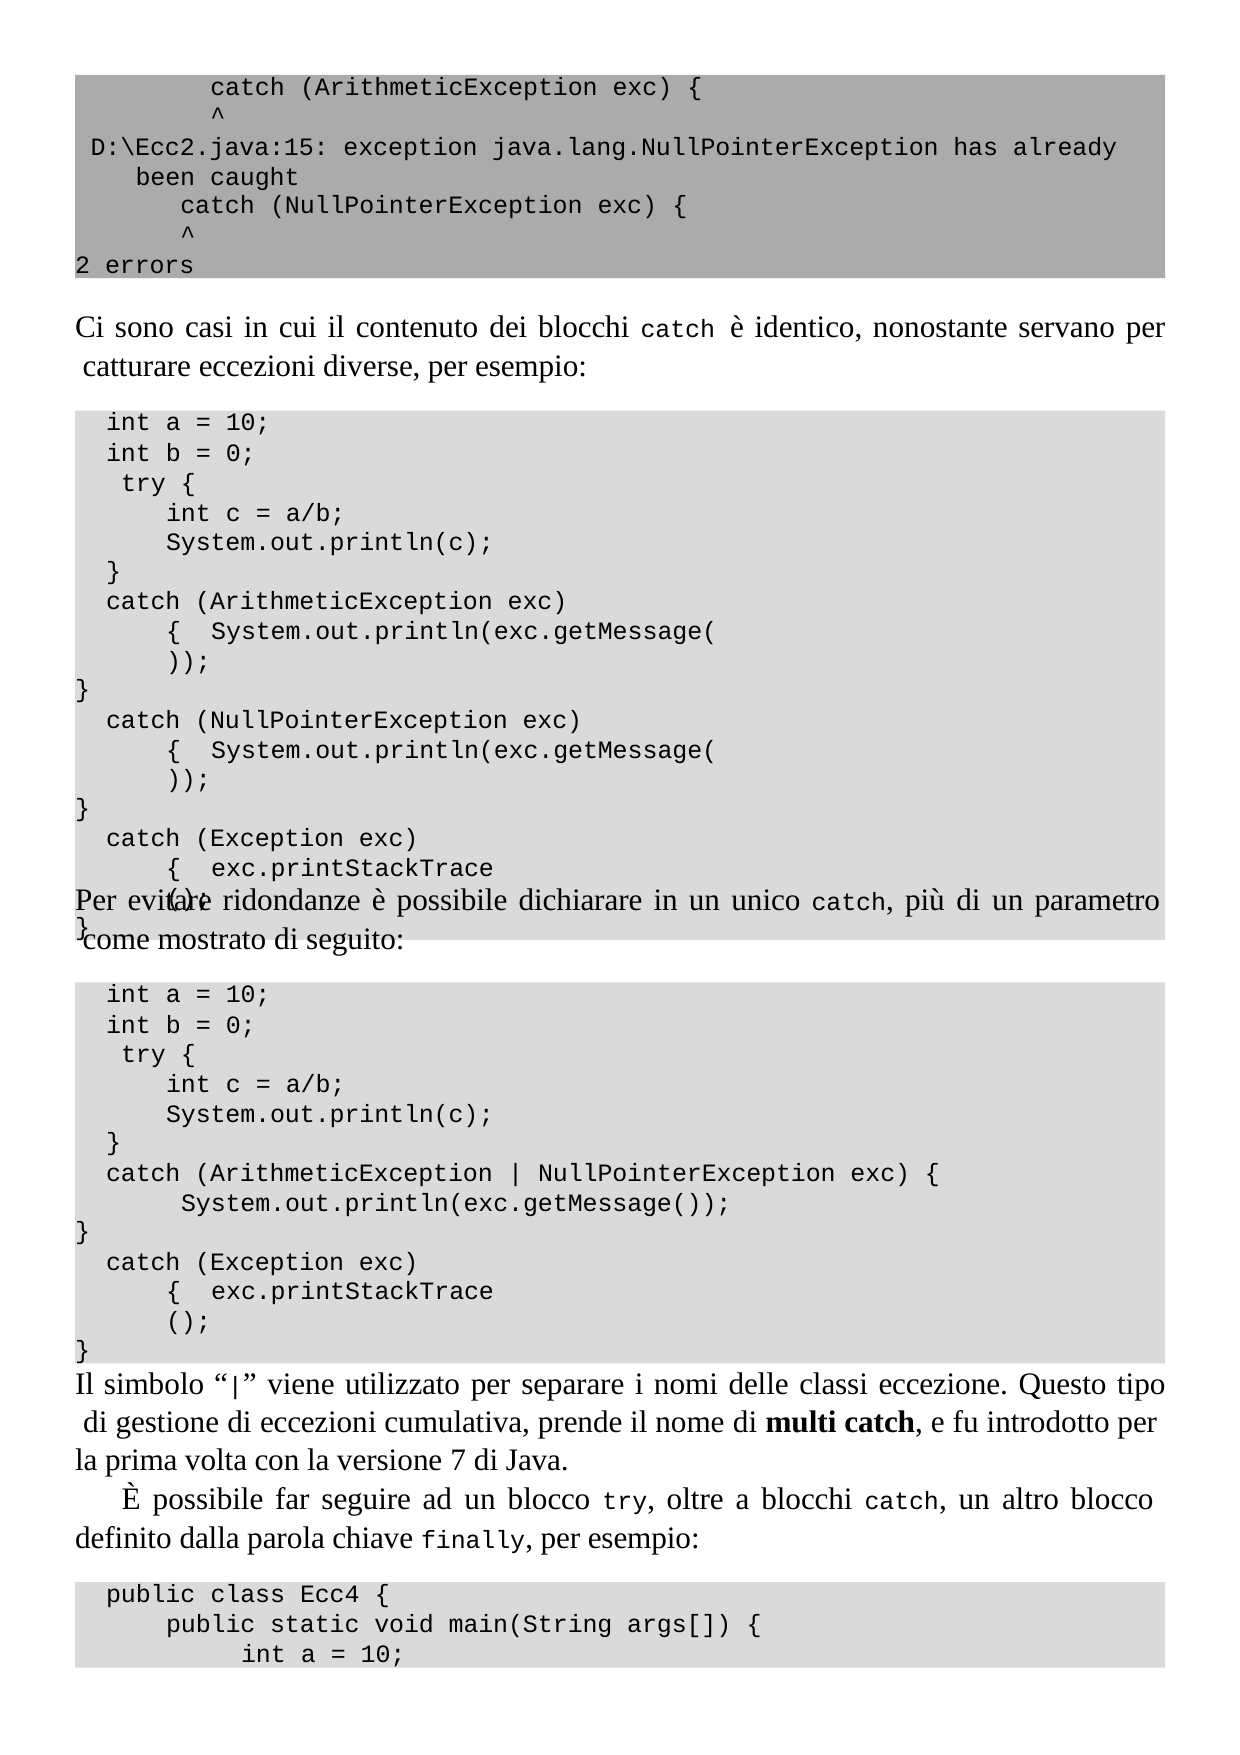

catch (ArithmeticException exc) {
^
D:\Ecc2.java:15: exception java.lang.NullPointerException has already  been caught
catch (NullPointerException exc) {
^
2 errors
Ci sono casi in cui il contenuto dei blocchi catch è identico, nonostante servano per  catturare eccezioni diverse, per esempio:
int a = 10;
int b = 0;  try {
int c = a/b;  System.out.println(c);
}
catch (ArithmeticException exc) {  System.out.println(exc.getMessage());
}
catch (NullPointerException exc) {  System.out.println(exc.getMessage());
}
catch (Exception exc) {  exc.printStackTrace();
}
Per evitare ridondanze è possibile dichiarare in un unico catch, più di un parametro  come mostrato di seguito:
int a = 10;
int b = 0;  try {
int c = a/b;  System.out.println(c);
}
catch (ArithmeticException | NullPointerException exc) {  System.out.println(exc.getMessage());
}
catch (Exception exc) {  exc.printStackTrace();
}
Il simbolo “|” viene utilizzato per separare i nomi delle classi eccezione. Questo tipo  di gestione di eccezioni cumulativa, prende il nome di multi catch, e fu introdotto per  la prima volta con la versione 7 di Java.
È possibile far seguire ad un blocco try, oltre a blocchi catch, un altro blocco  definito dalla parola chiave finally, per esempio:
public class Ecc4 {
public static void main(String args[]) {  int a = 10;